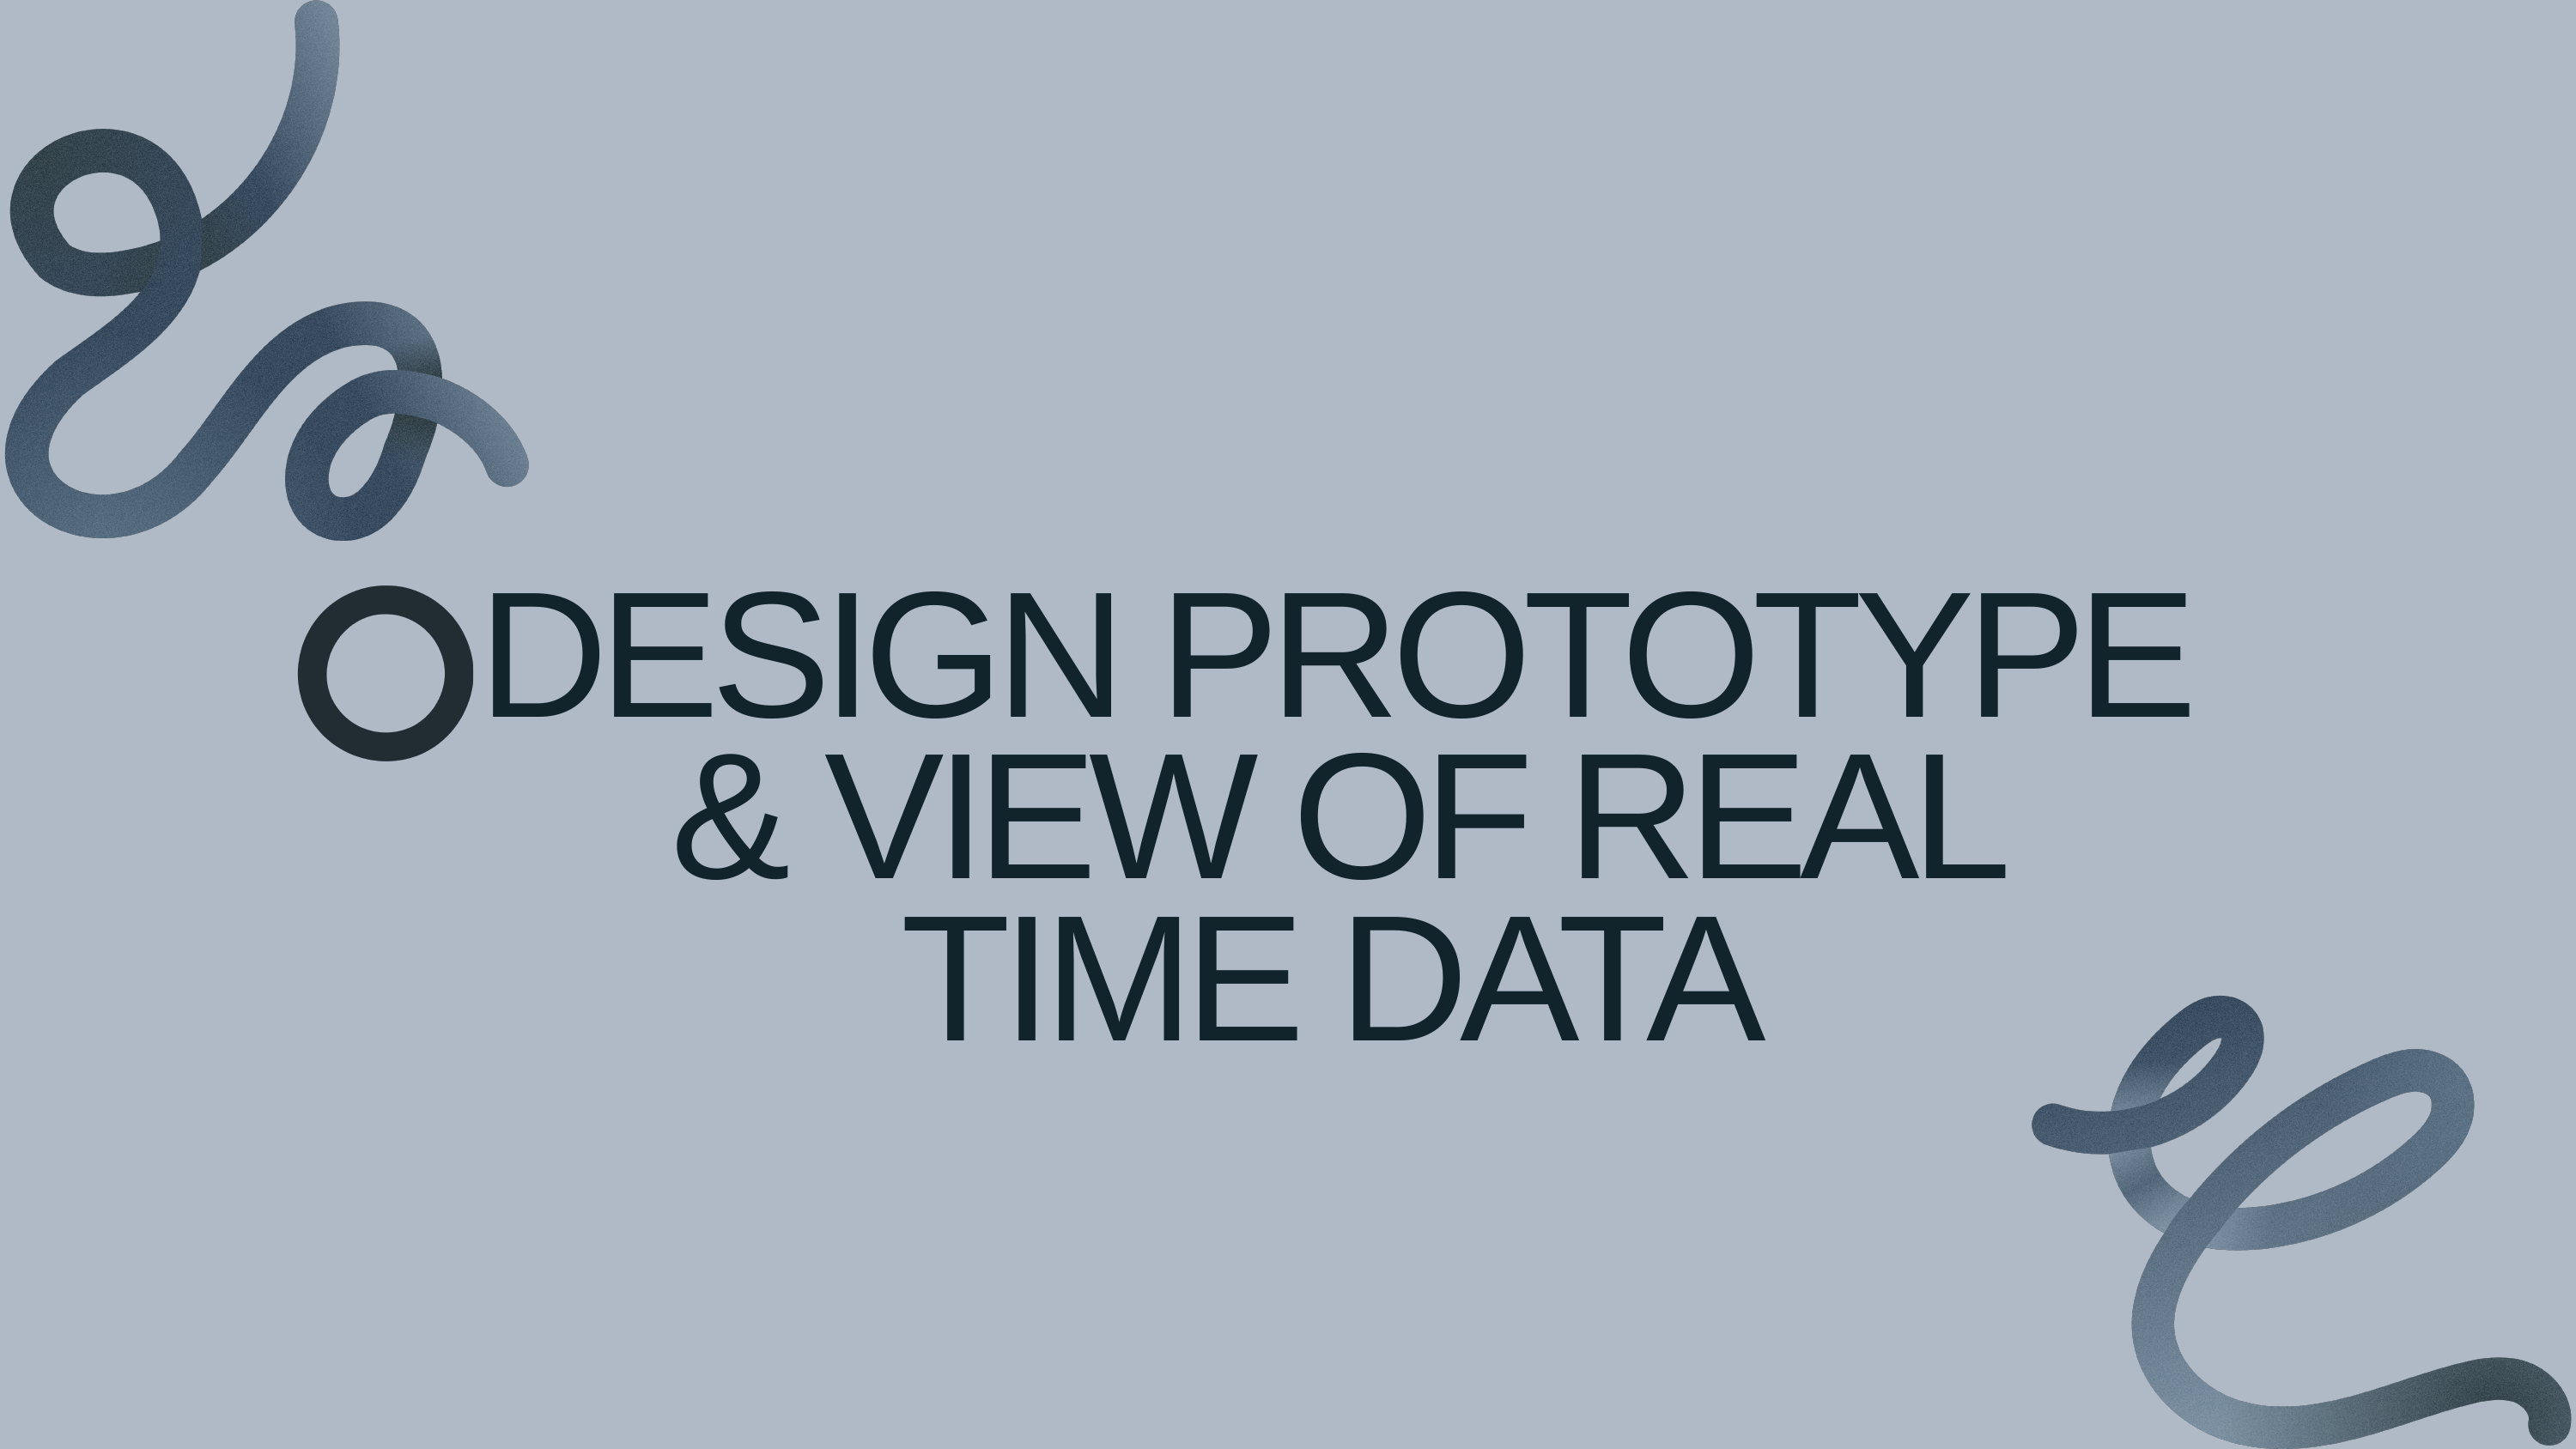

DESIGN PROTOTYPE & VIEW OF REAL TIME DATA